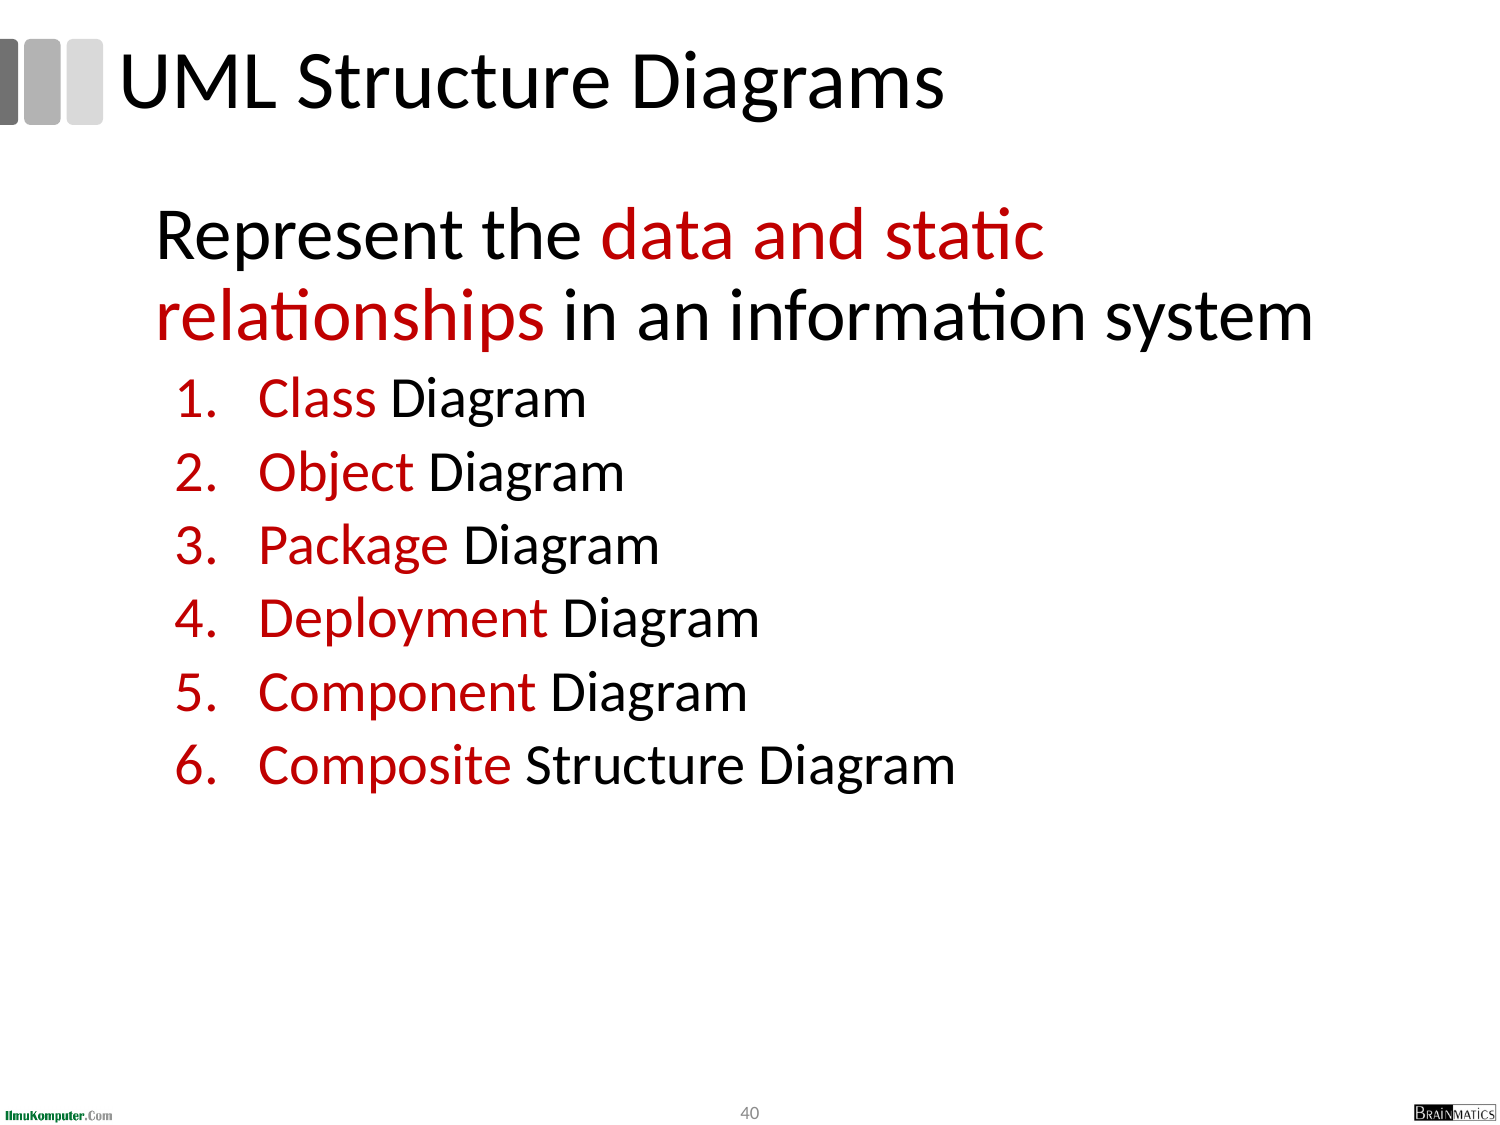

# UML Structure Diagrams
	Represent the data and static relationships in an information system
Class Diagram
Object Diagram
Package Diagram
Deployment Diagram
Component Diagram
Composite Structure Diagram
40